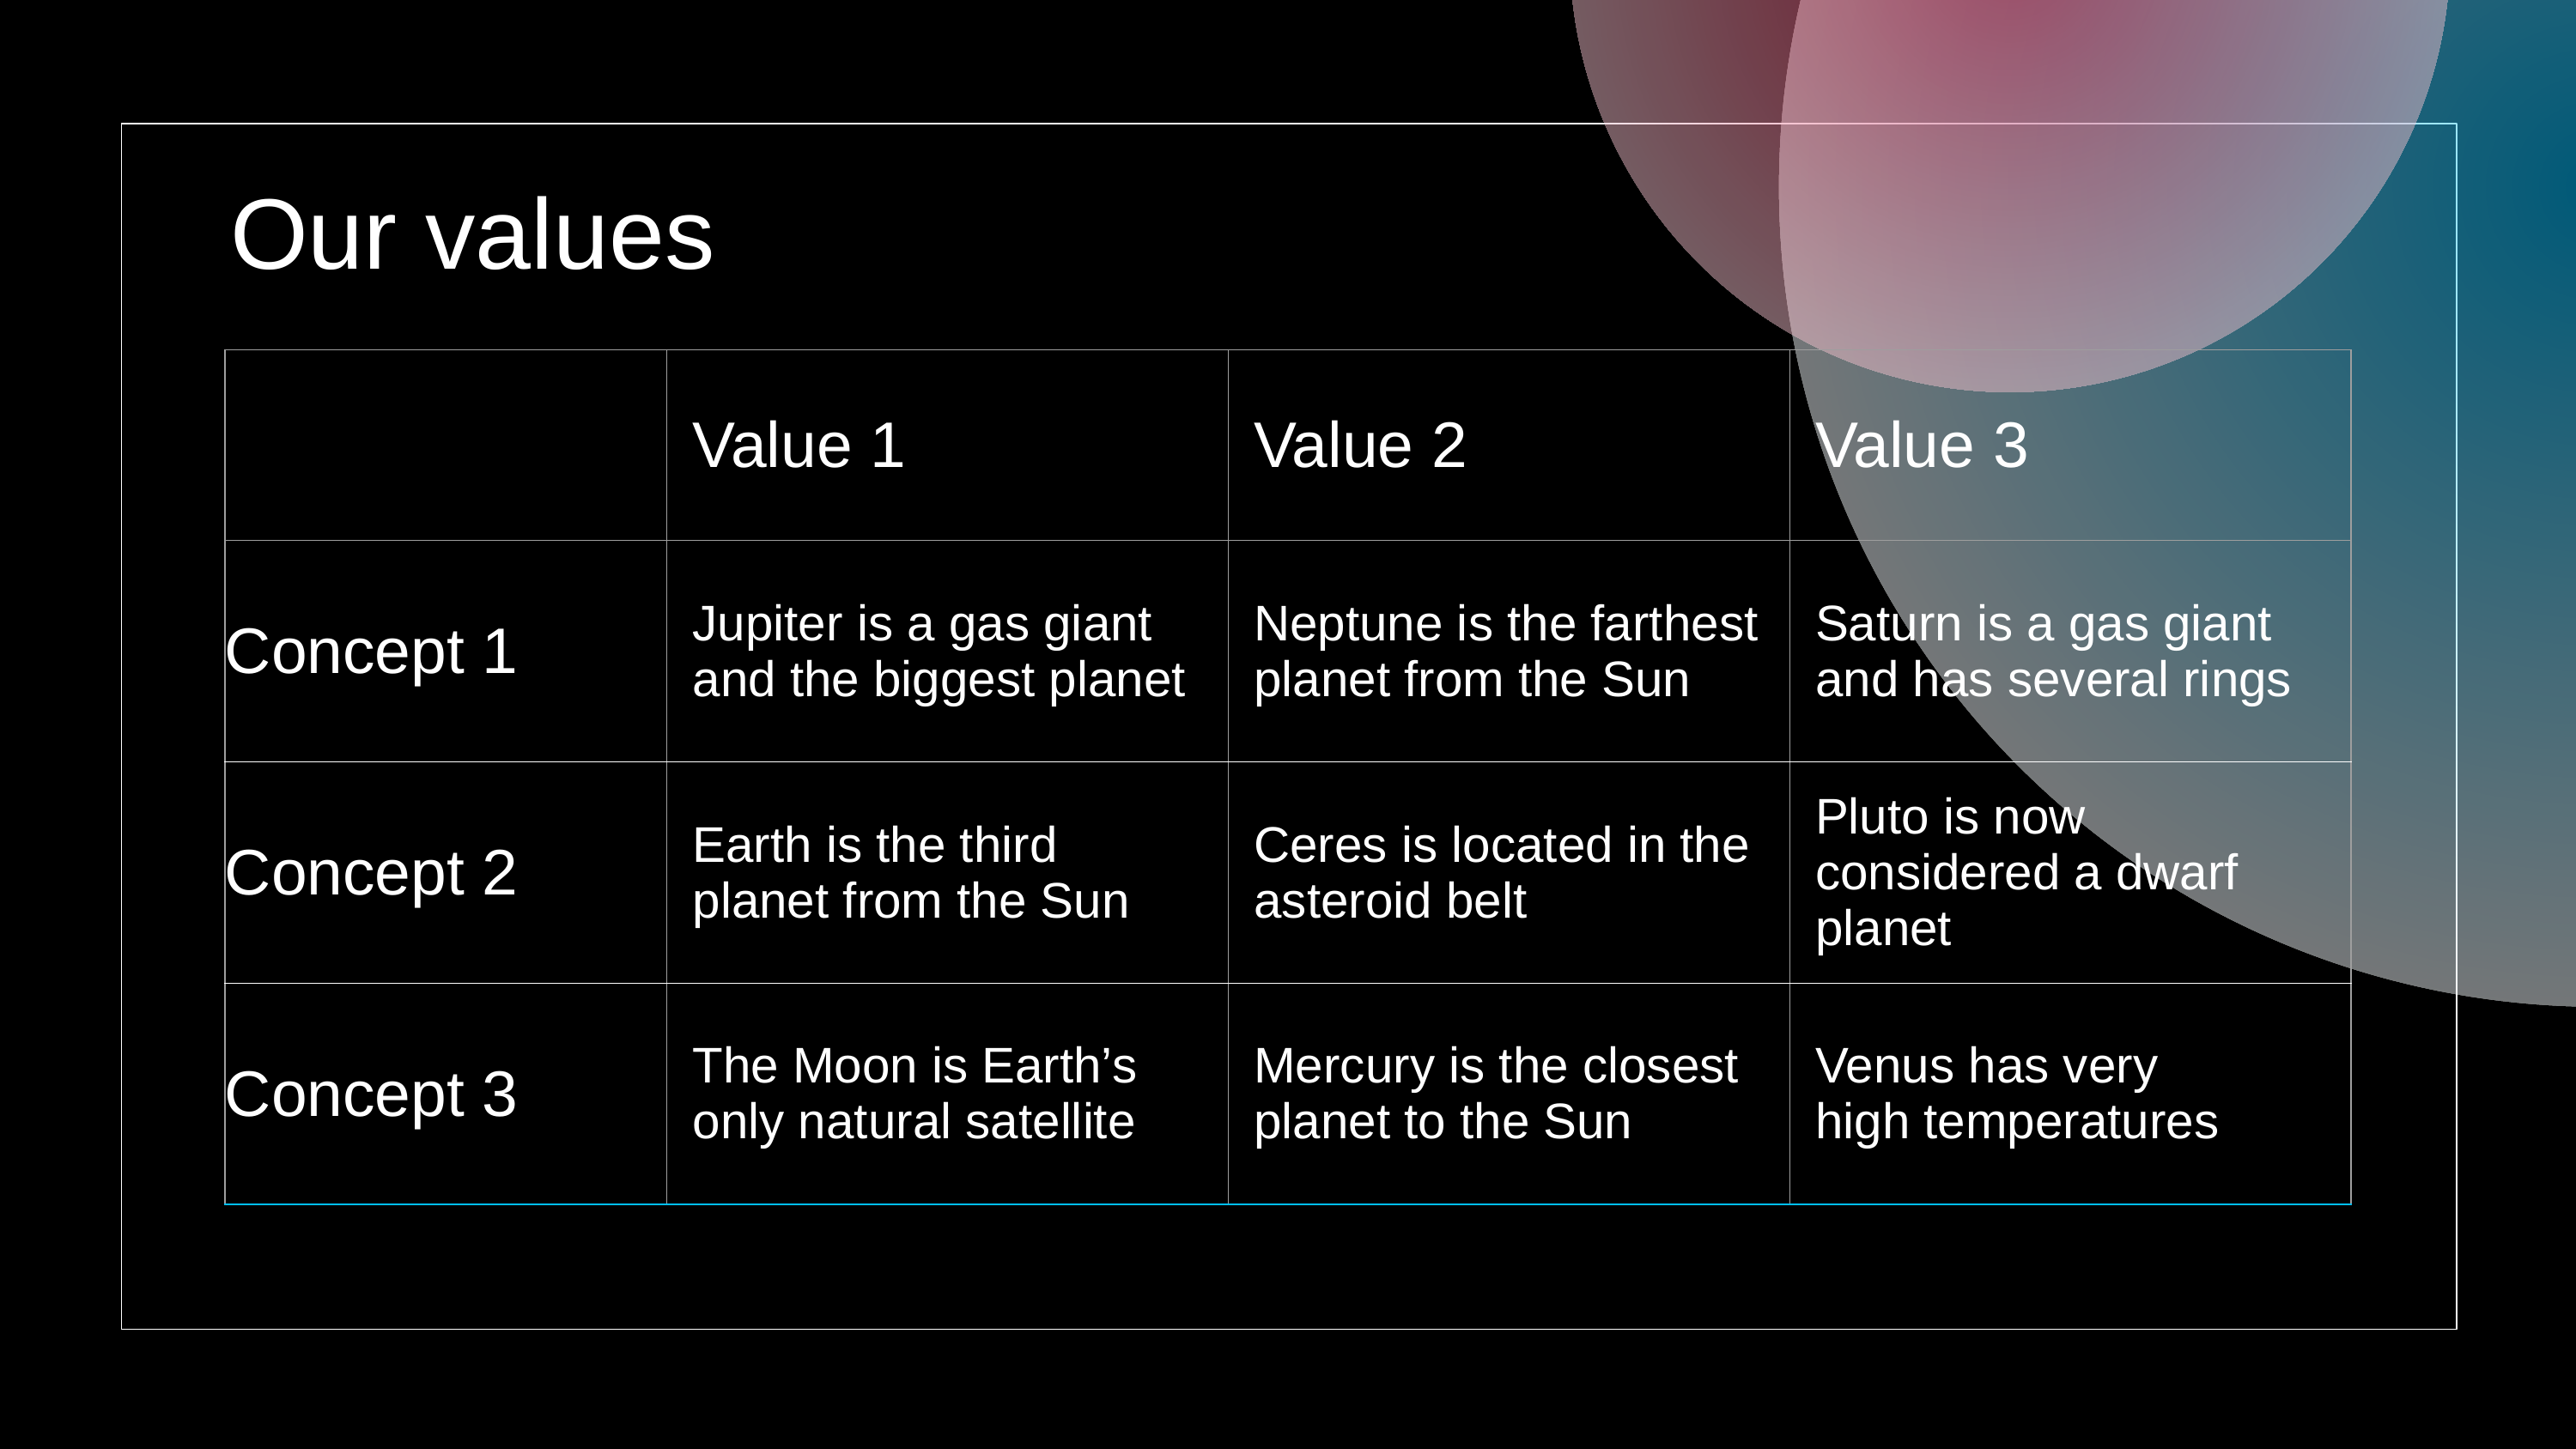

# Our values
|  | Value 1 | Value 2 | Value 3 |
| --- | --- | --- | --- |
| Concept 1 | Jupiter is a gas giant and the biggest planet | Neptune is the farthest planet from the Sun | Saturn is a gas giant and has several rings |
| Concept 2 | Earth is the third planet from the Sun | Ceres is located in the asteroid belt | Pluto is now considered a dwarf planet |
| Concept 3 | The Moon is Earth’s only natural satellite | Mercury is the closest planet to the Sun | Venus has very high temperatures |